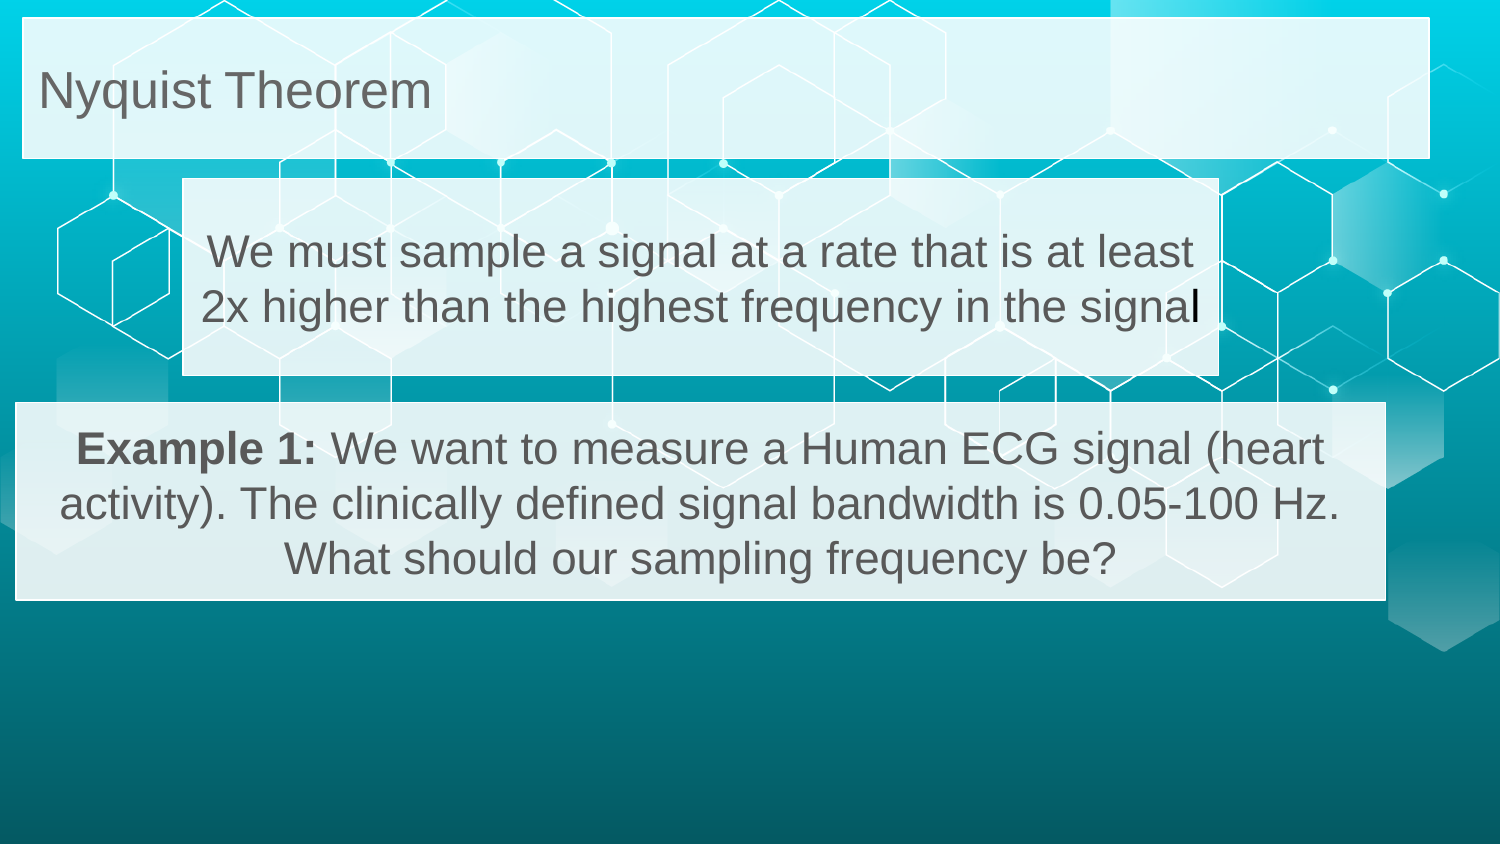

Nyquist Theorem
We must sample a signal at a rate that is at least 2x higher than the highest frequency in the signal
Example 1: We want to measure a Human ECG signal (heart activity). The clinically defined signal bandwidth is 0.05-100 Hz. What should our sampling frequency be?